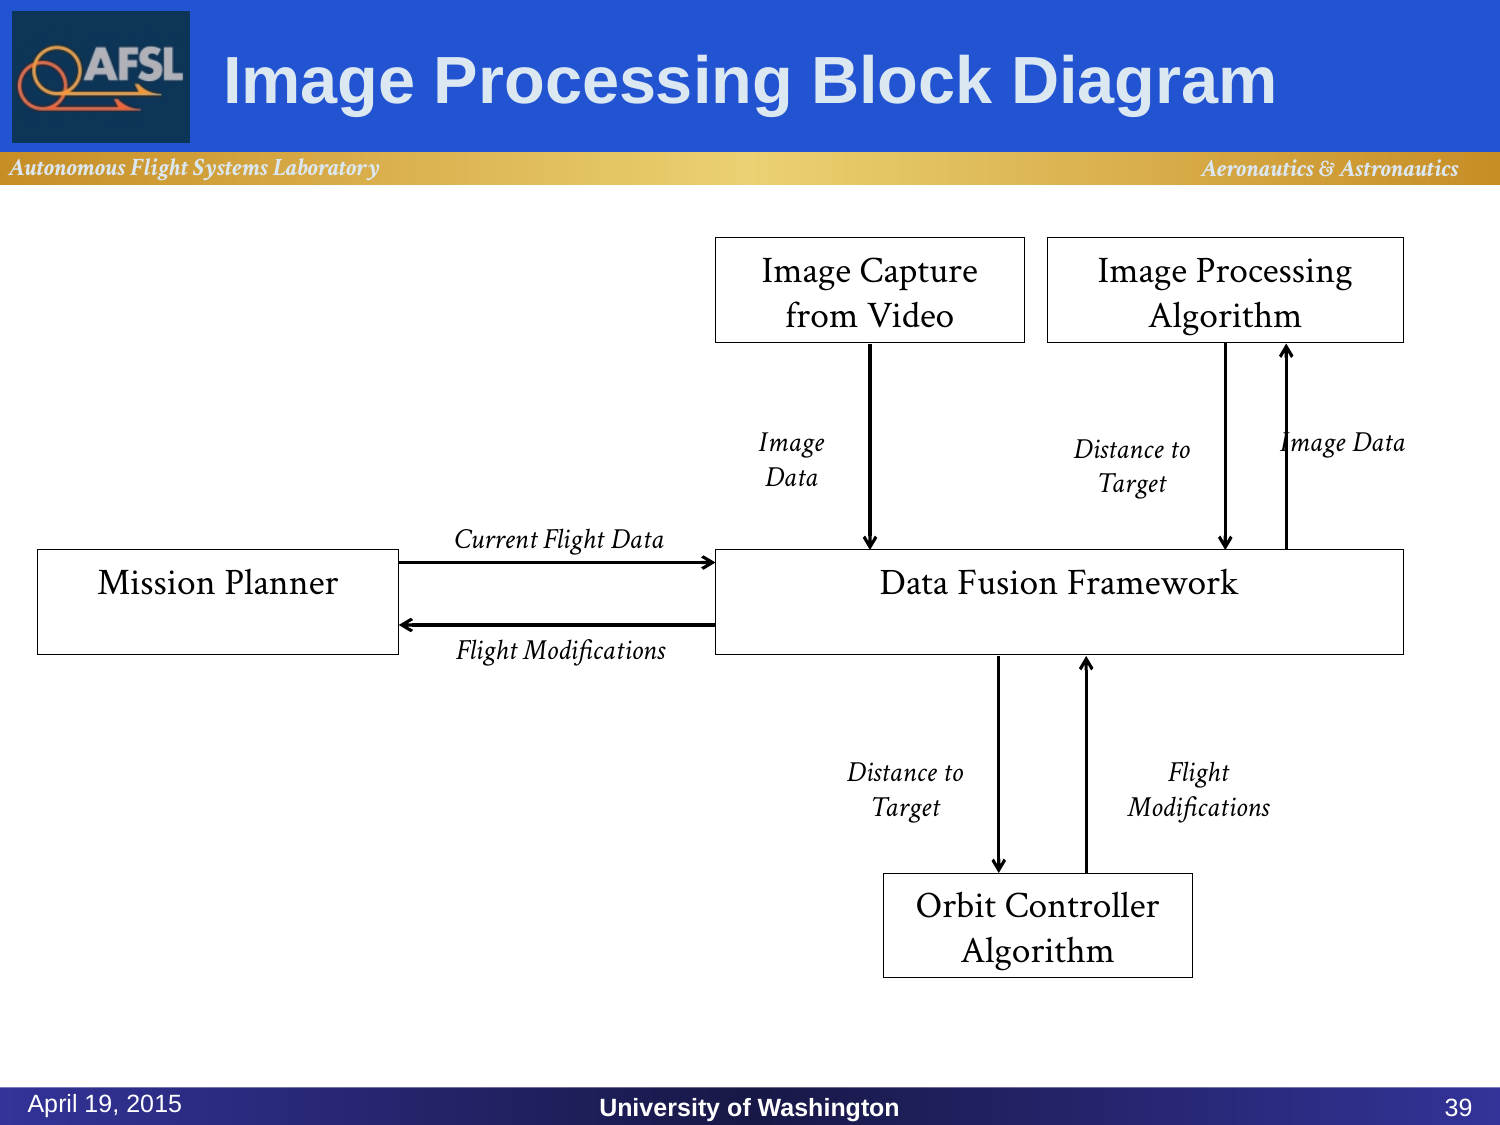

# Image Processing Block Diagram
Image Capture from Video
Image Processing Algorithm
Image Data
Image Data
Distance to Target
Current Flight Data
Mission Planner

Data Fusion Framework

 Flight Modifications
Distance to Target
Flight Modifications
Orbit Controller Algorithm
April 19, 2015
University of Washington
39